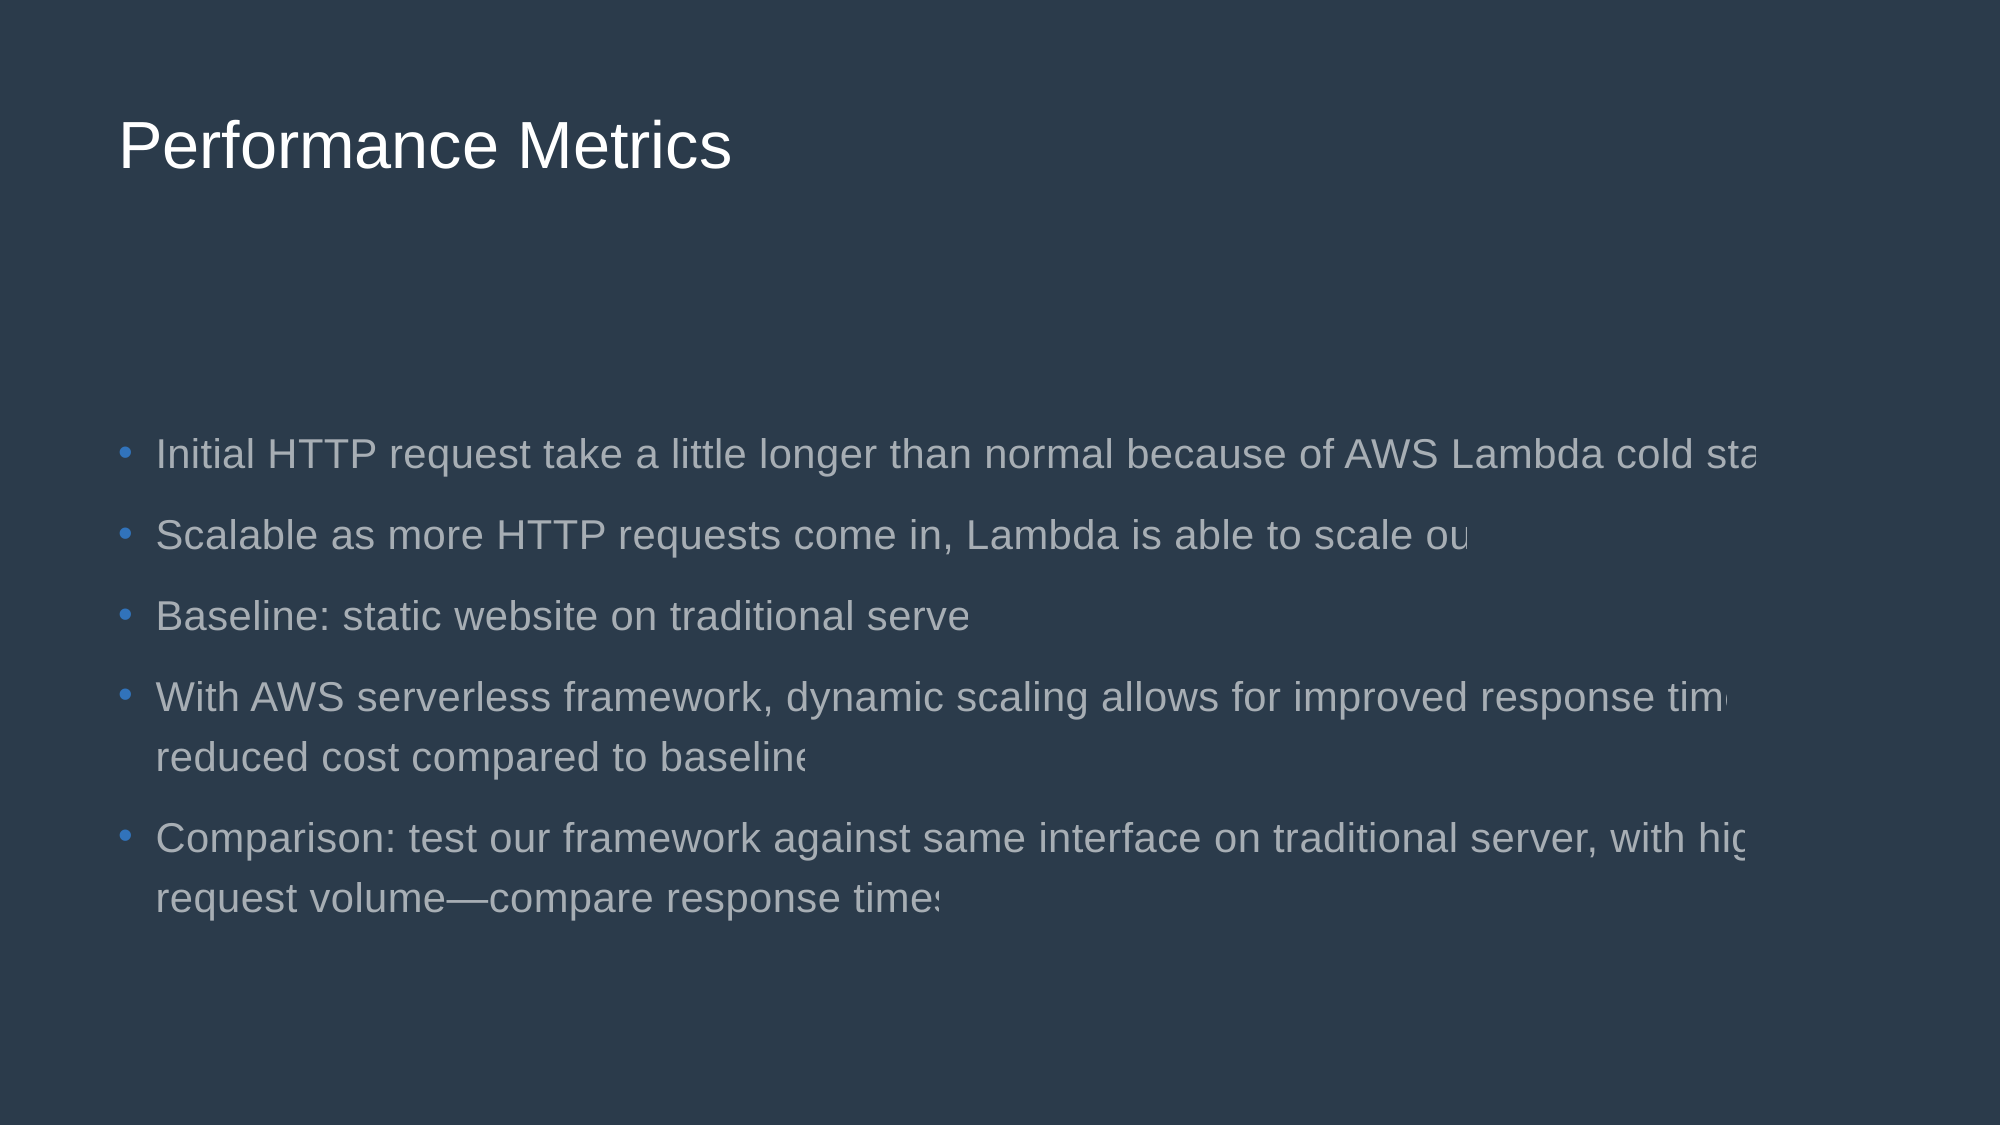

# Performance Metrics
Initial HTTP request take a little longer than normal because of AWS Lambda cold start
Scalable as more HTTP requests come in, Lambda is able to scale out.
Baseline: static website on traditional server
With AWS serverless framework, dynamic scaling allows for improved response time, reduced cost compared to baseline
Comparison: test our framework against same interface on traditional server, with high request volume—compare response times